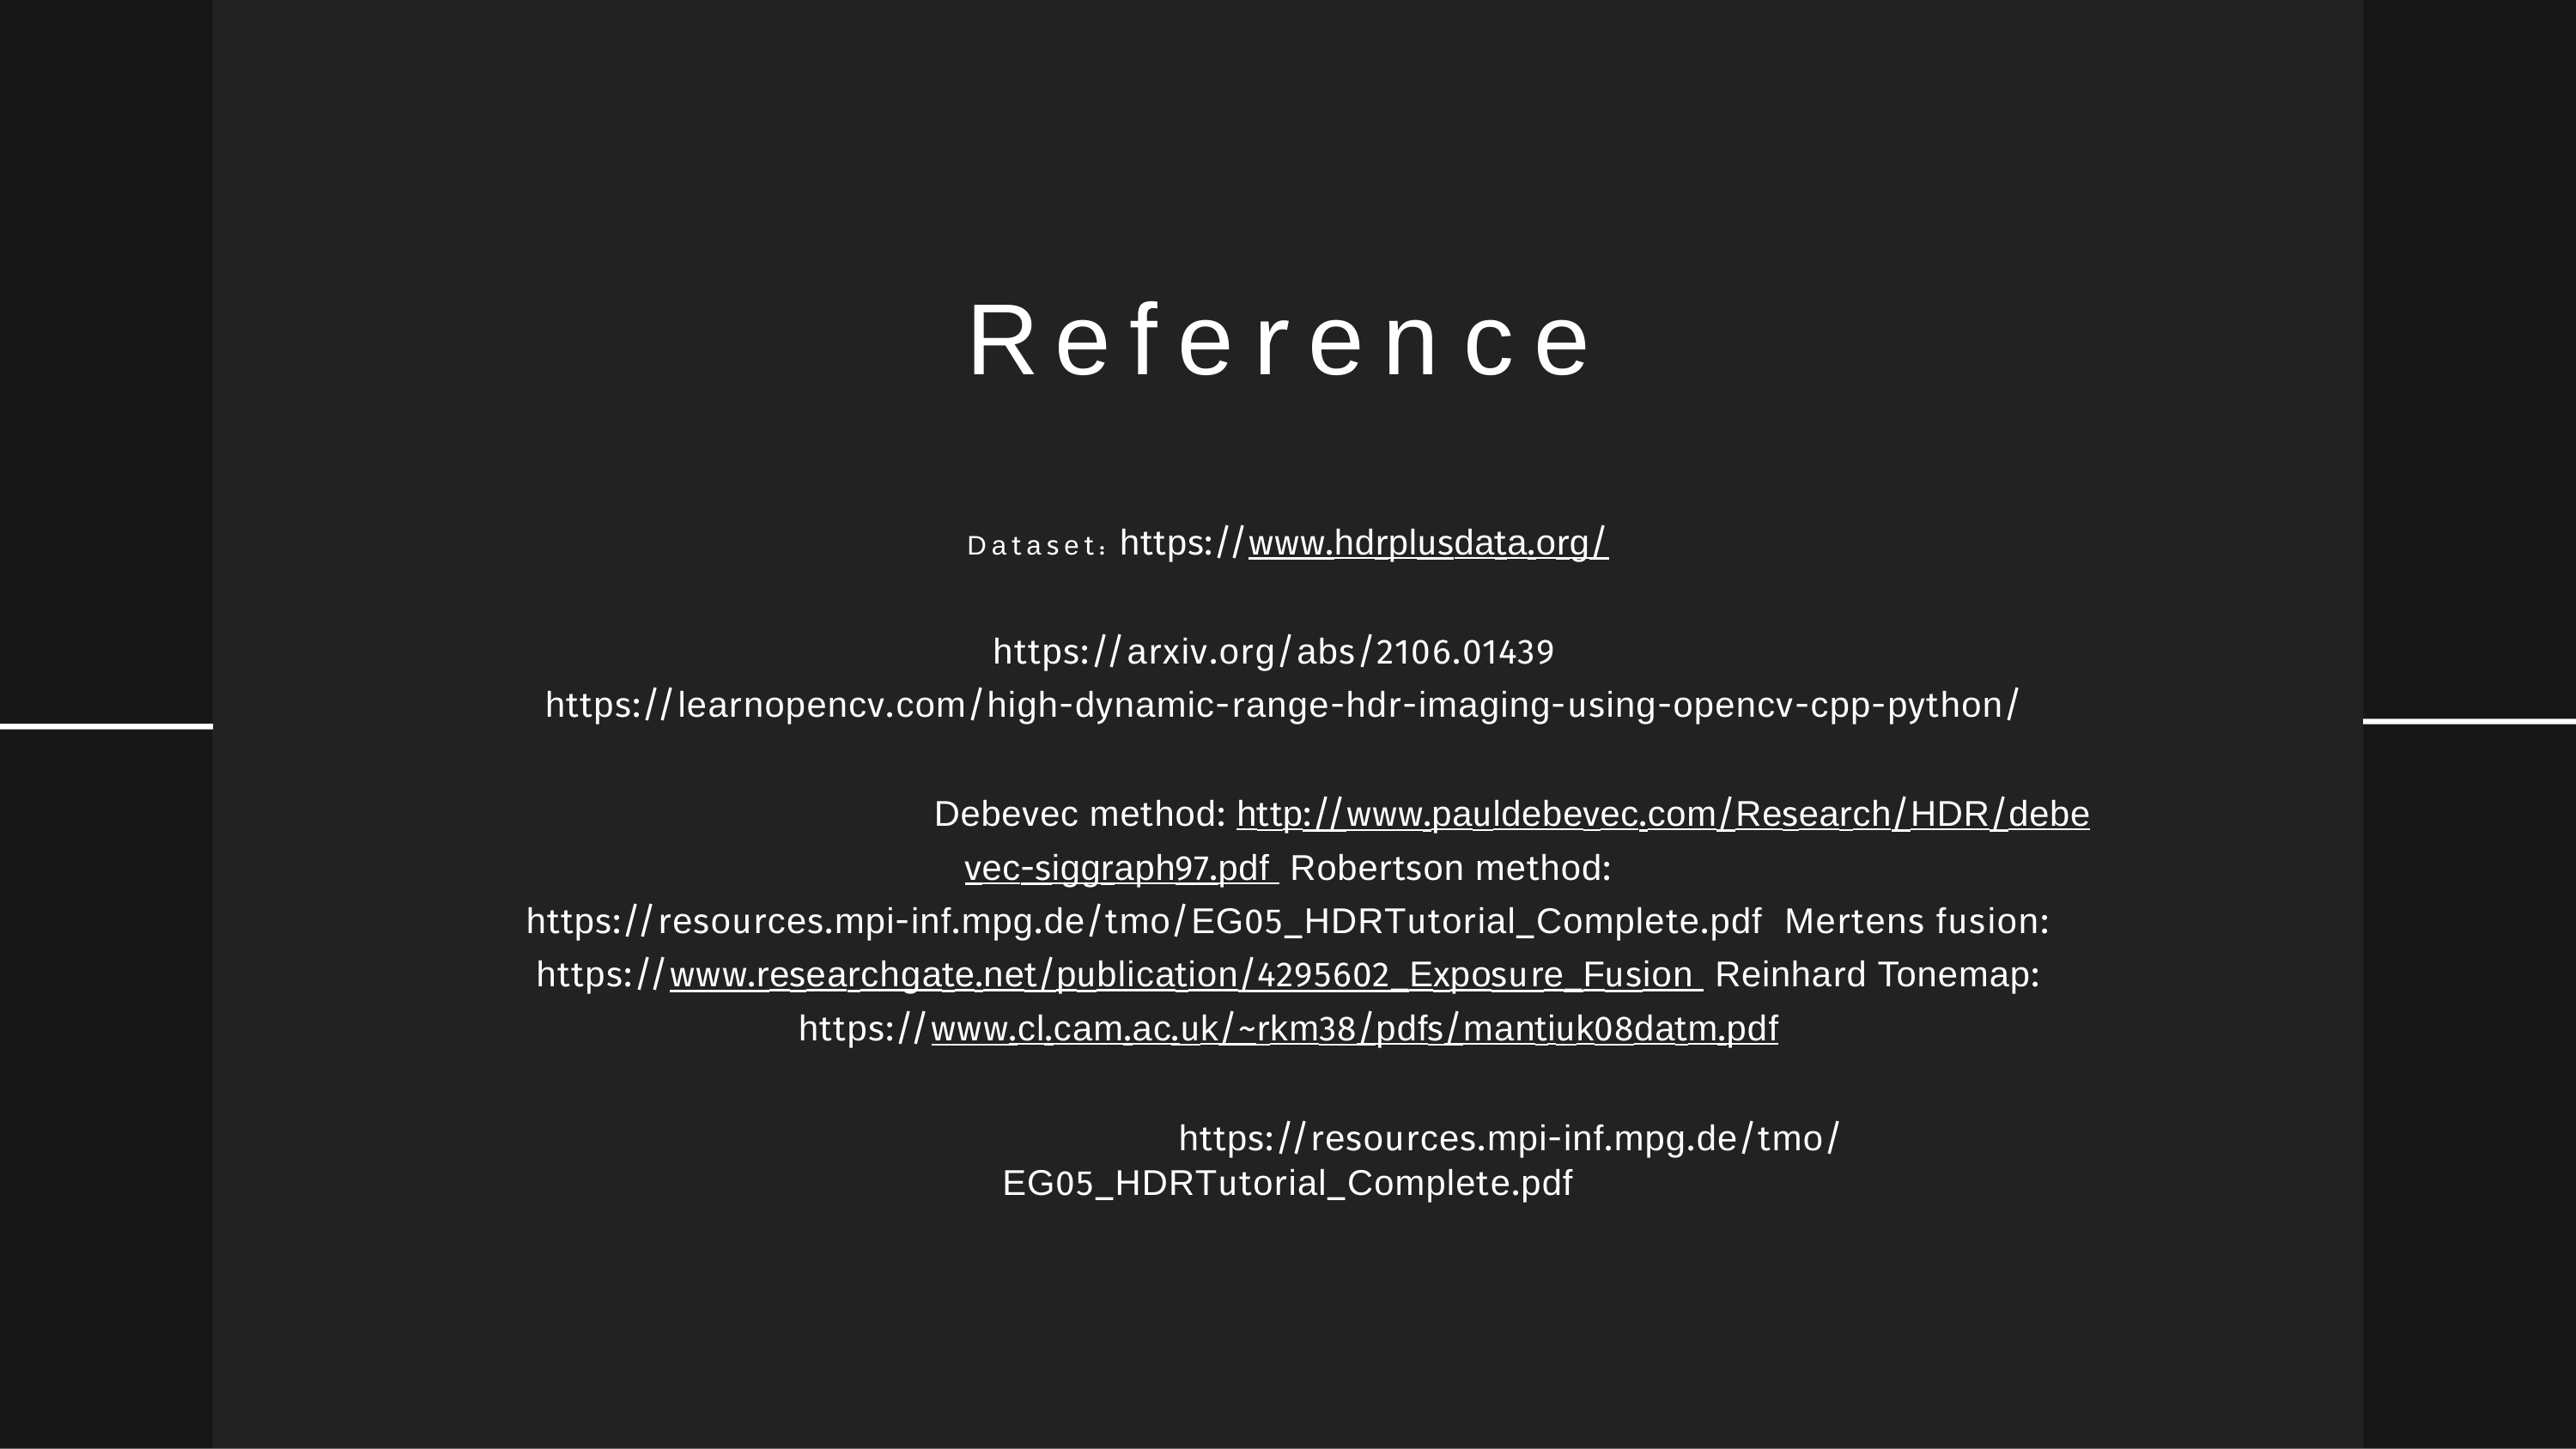

# Reference
Dataset: https://www.hdrplusdata.org/

https://arxiv.org/abs/2106.01439  https://learnopencv.com/high-dynamic-range-hdr-imaging-using-opencv-cpp-python/

Debevec method: http://www.pauldebevec.com/Research/HDR/debevec-siggraph97.pdf  Robertson method: https://resources.mpi-inf.mpg.de/tmo/EG05_HDRTutorial_Complete.pdf  Mertens fusion: https://www.researchgate.net/publication/4295602_Exposure_Fusion  Reinhard Tonemap: https://www.cl.cam.ac.uk/~rkm38/pdfs/mantiuk08datm.pdf

https://resources.mpi-inf.mpg.de/tmo/EG05_HDRTutorial_Complete.pdf